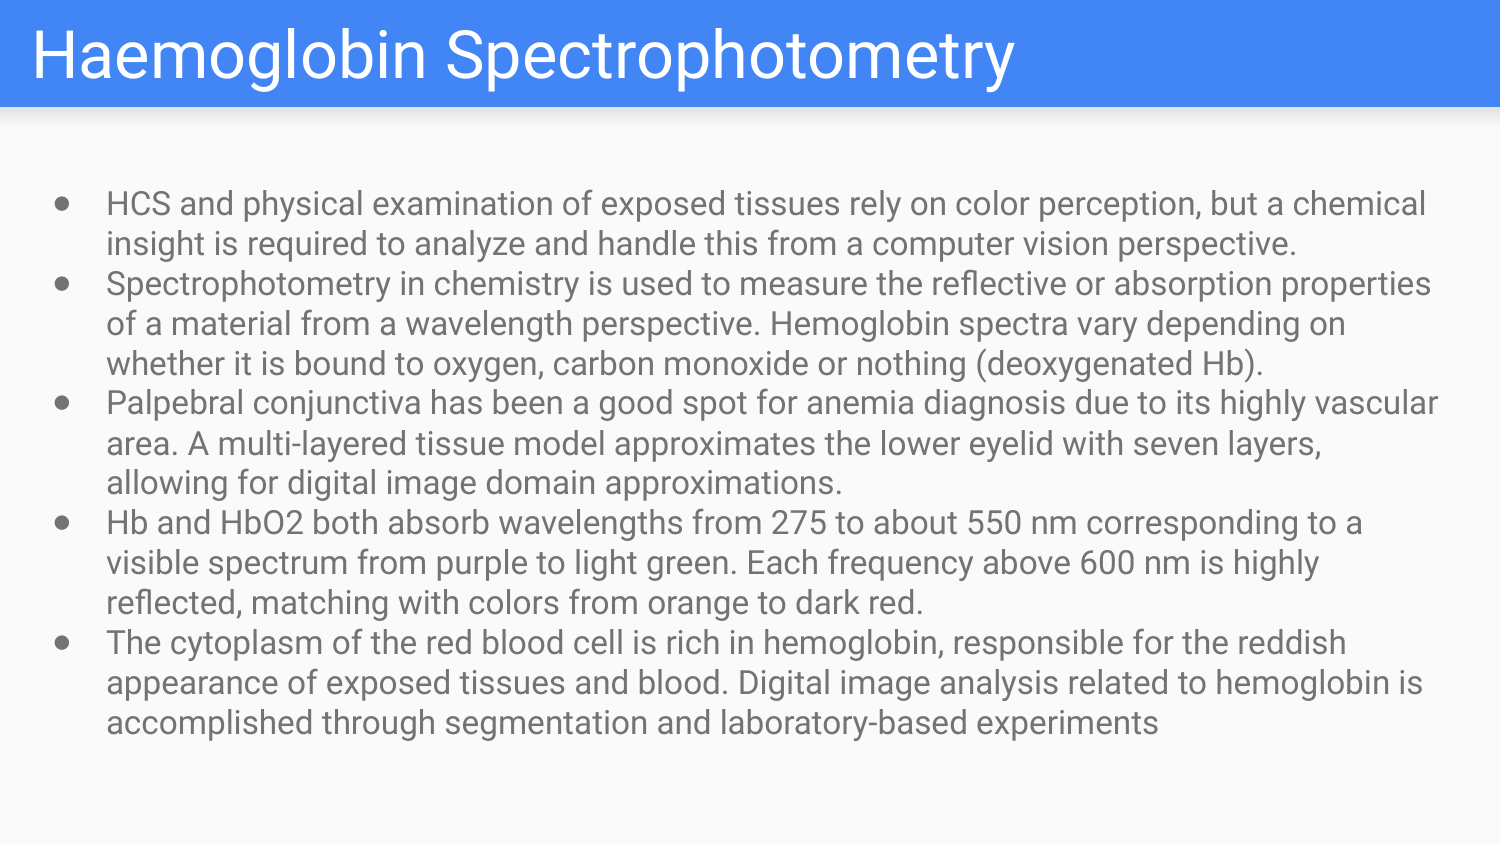

# Haemoglobin Spectrophotometry
HCS and physical examination of exposed tissues rely on color perception, but a chemical insight is required to analyze and handle this from a computer vision perspective.
Spectrophotometry in chemistry is used to measure the reflective or absorption properties of a material from a wavelength perspective. Hemoglobin spectra vary depending on whether it is bound to oxygen, carbon monoxide or nothing (deoxygenated Hb).
Palpebral conjunctiva has been a good spot for anemia diagnosis due to its highly vascular area. A multi-layered tissue model approximates the lower eyelid with seven layers, allowing for digital image domain approximations.
Hb and HbO2 both absorb wavelengths from 275 to about 550 nm corresponding to a visible spectrum from purple to light green. Each frequency above 600 nm is highly reflected, matching with colors from orange to dark red.
The cytoplasm of the red blood cell is rich in hemoglobin, responsible for the reddish appearance of exposed tissues and blood. Digital image analysis related to hemoglobin is accomplished through segmentation and laboratory-based experiments